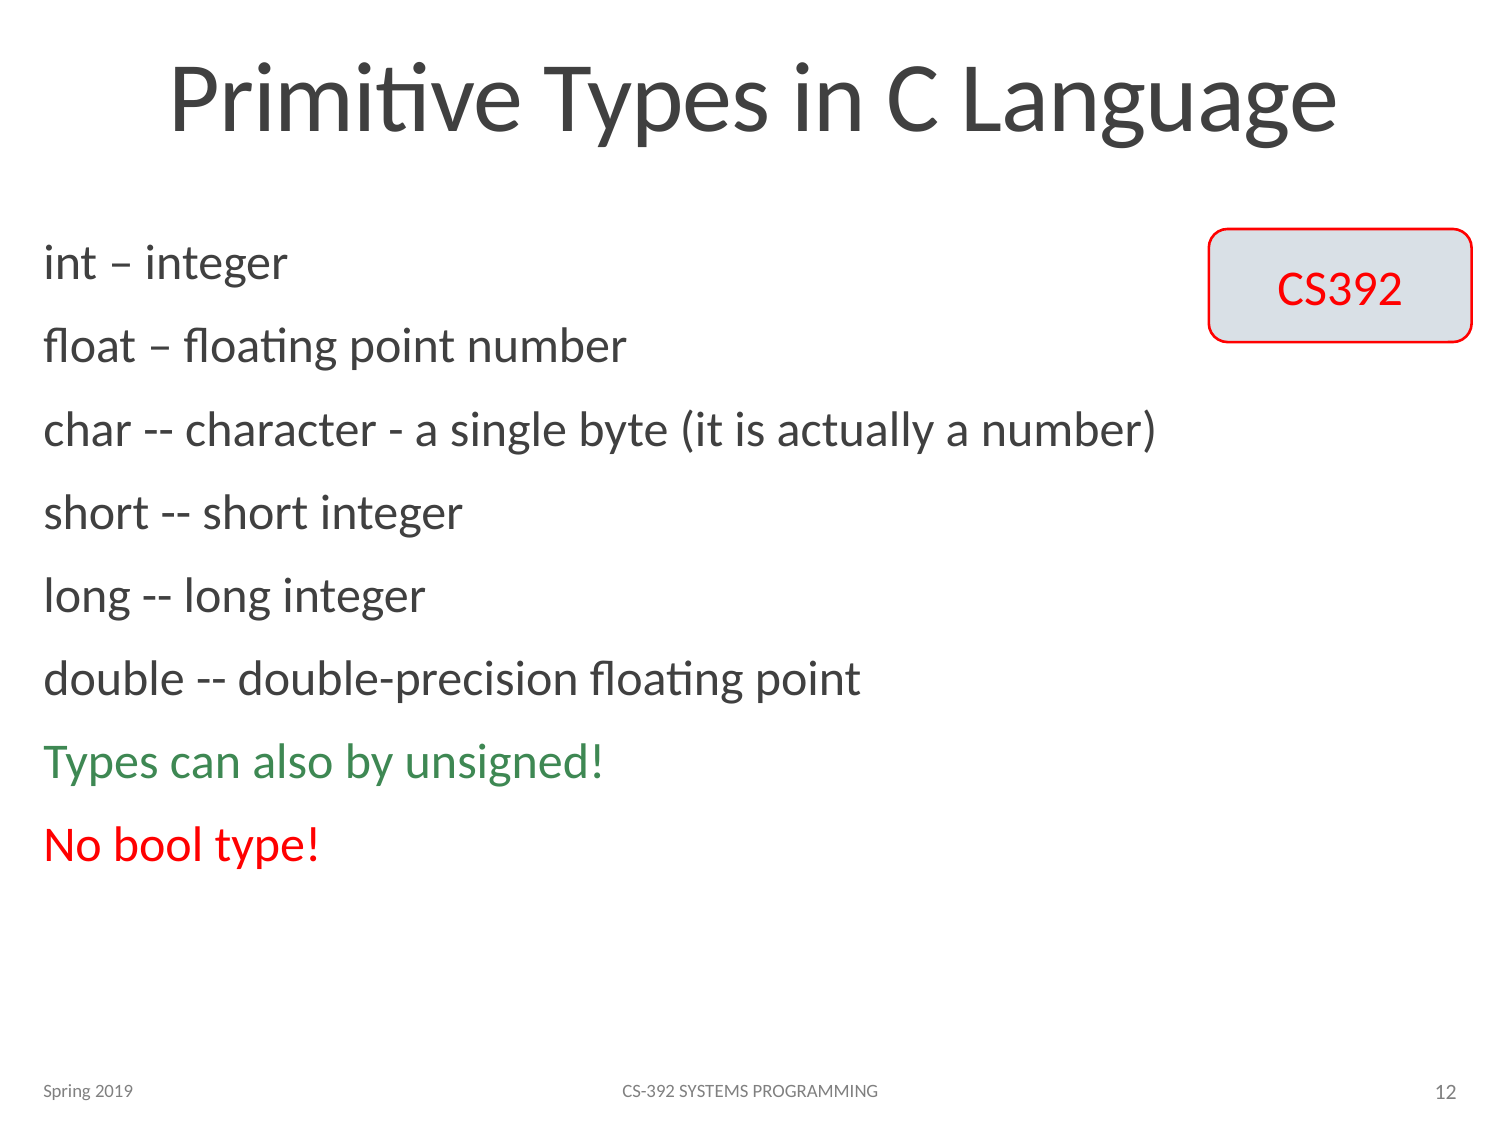

# Primitive Types in C Language
int – integer
float – floating point number
char -- character - a single byte (it is actually a number)
short -- short integer
long -- long integer
double -- double-precision floating point
Types can also by unsigned!
No bool type!
CS392
Spring 2019
CS-392 Systems Programming
12